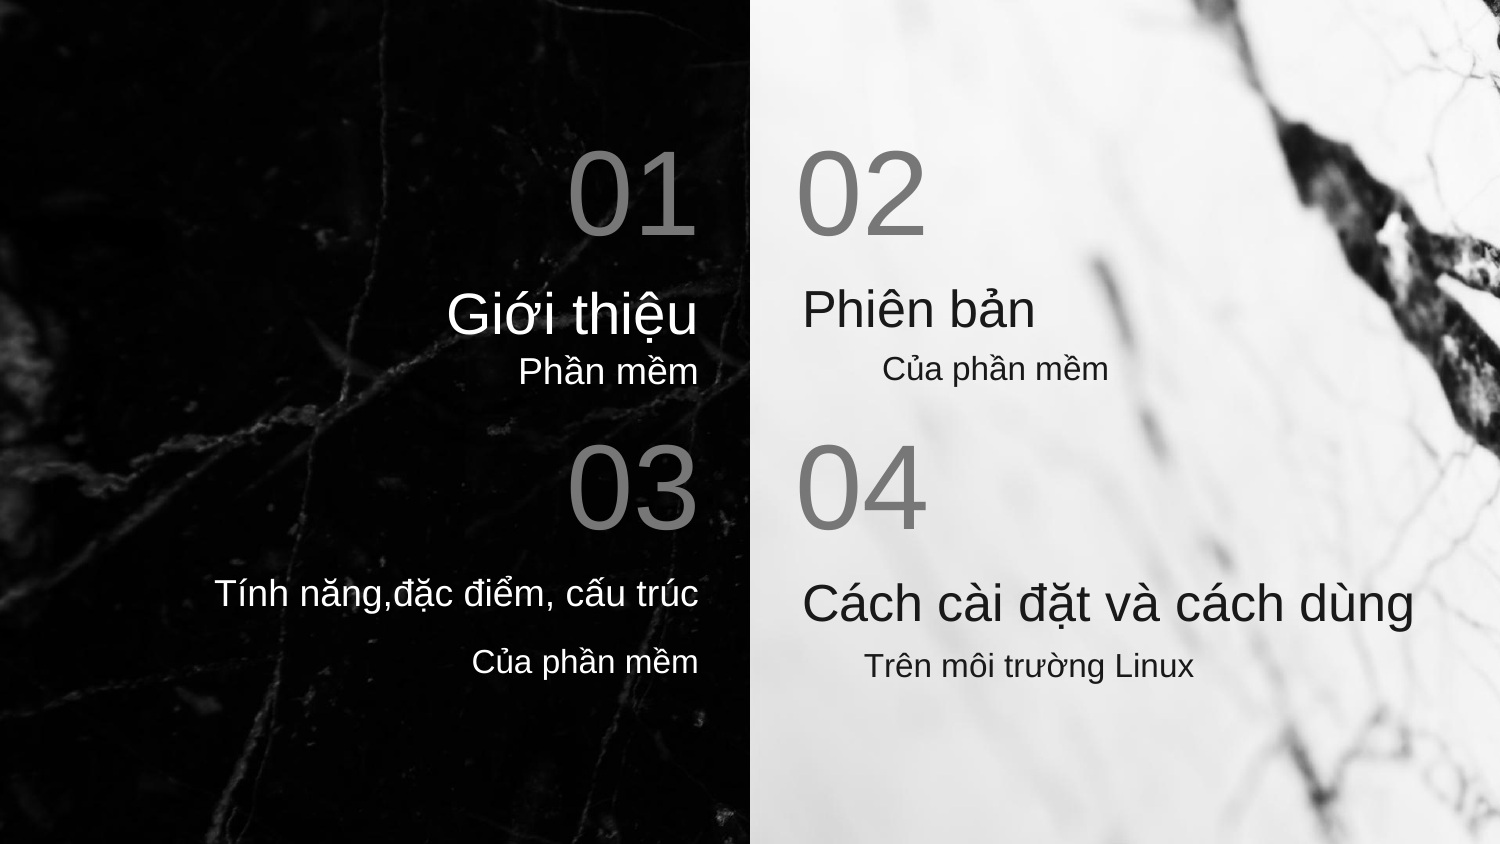

01
02
# Giới thiệu
Phiên bản
Phần mềm
Của phần mềm
03
04
Tính năng,đặc điểm, cấu trúc
Cách cài đặt và cách dùng
Của phần mềm
Trên môi trường Linux